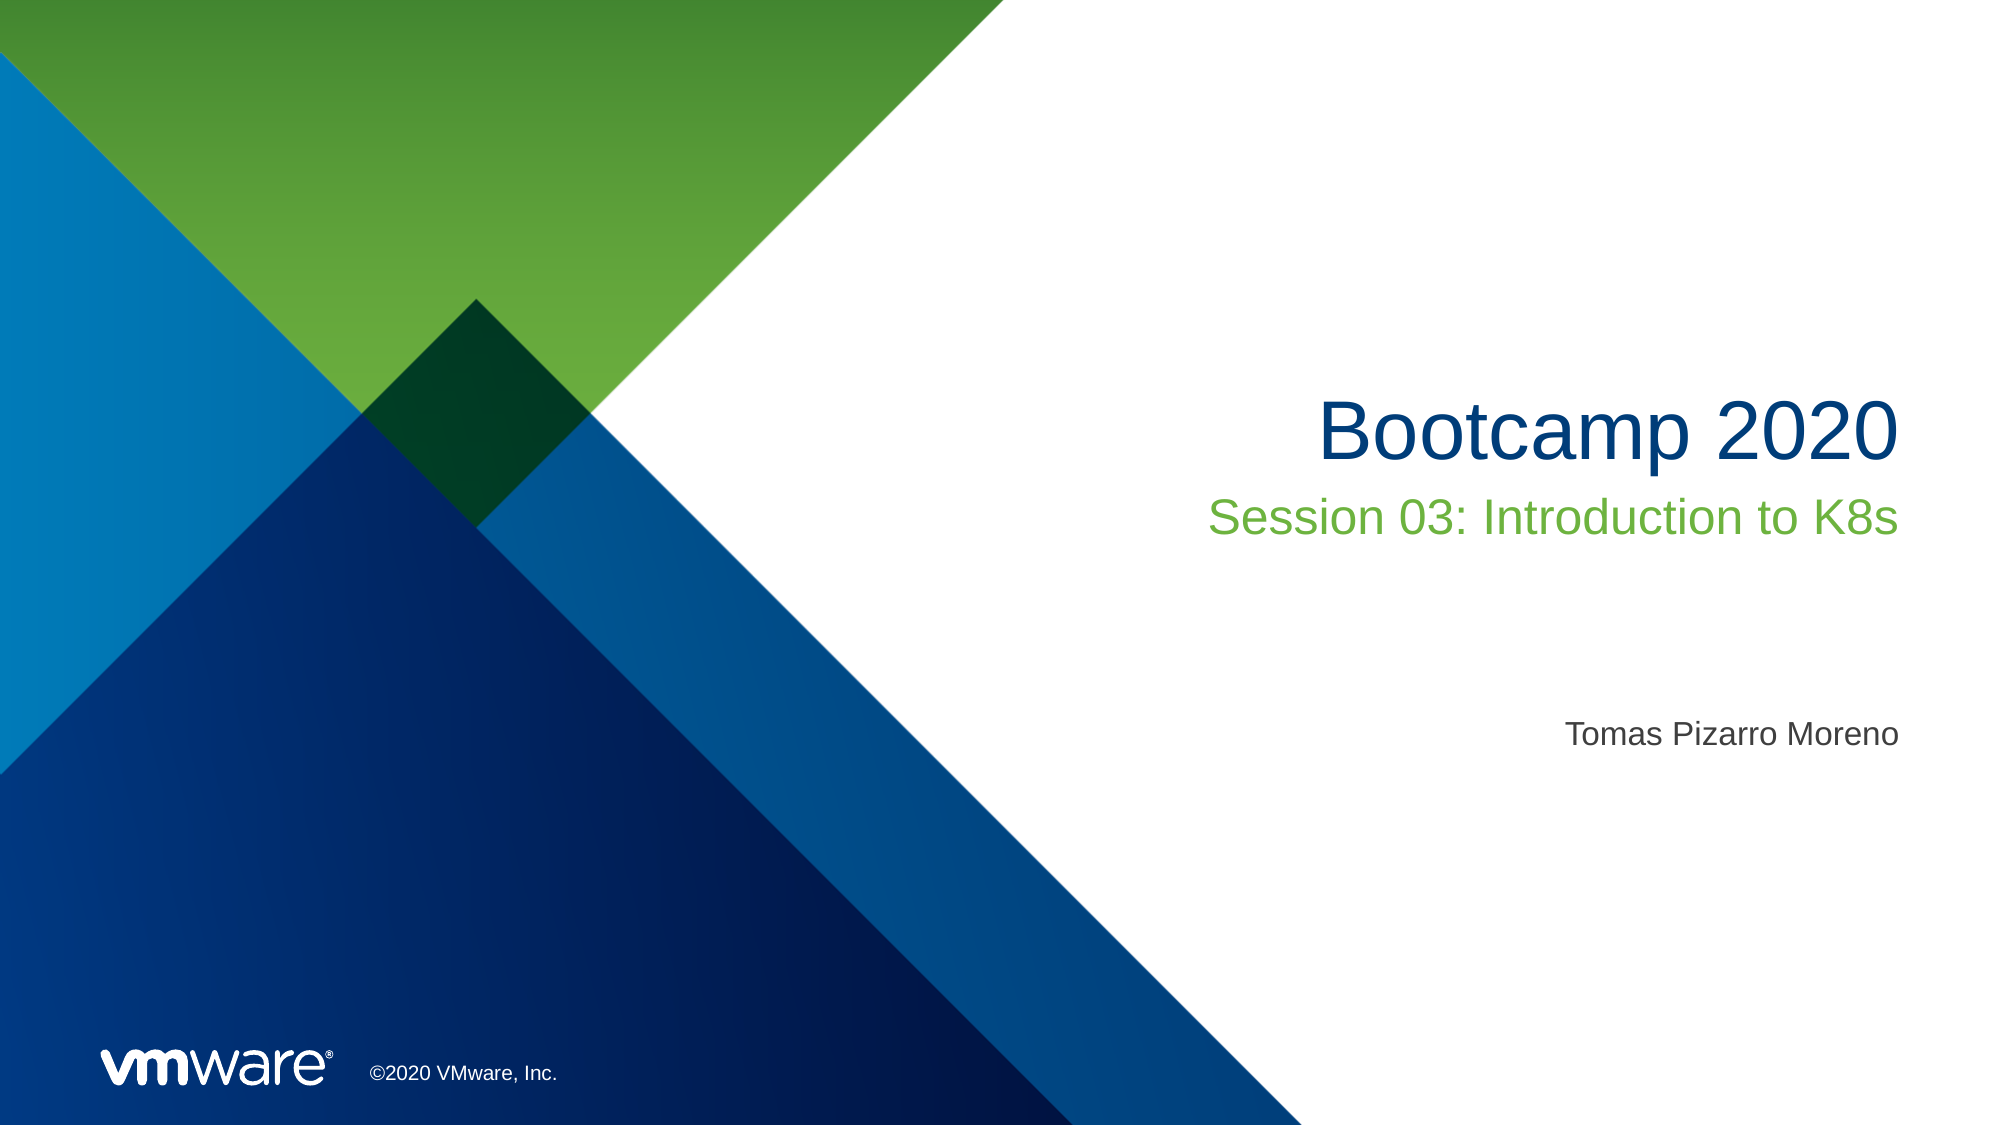

# Bootcamp 2020
Session 03: Introduction to K8s

Tomas Pizarro Moreno